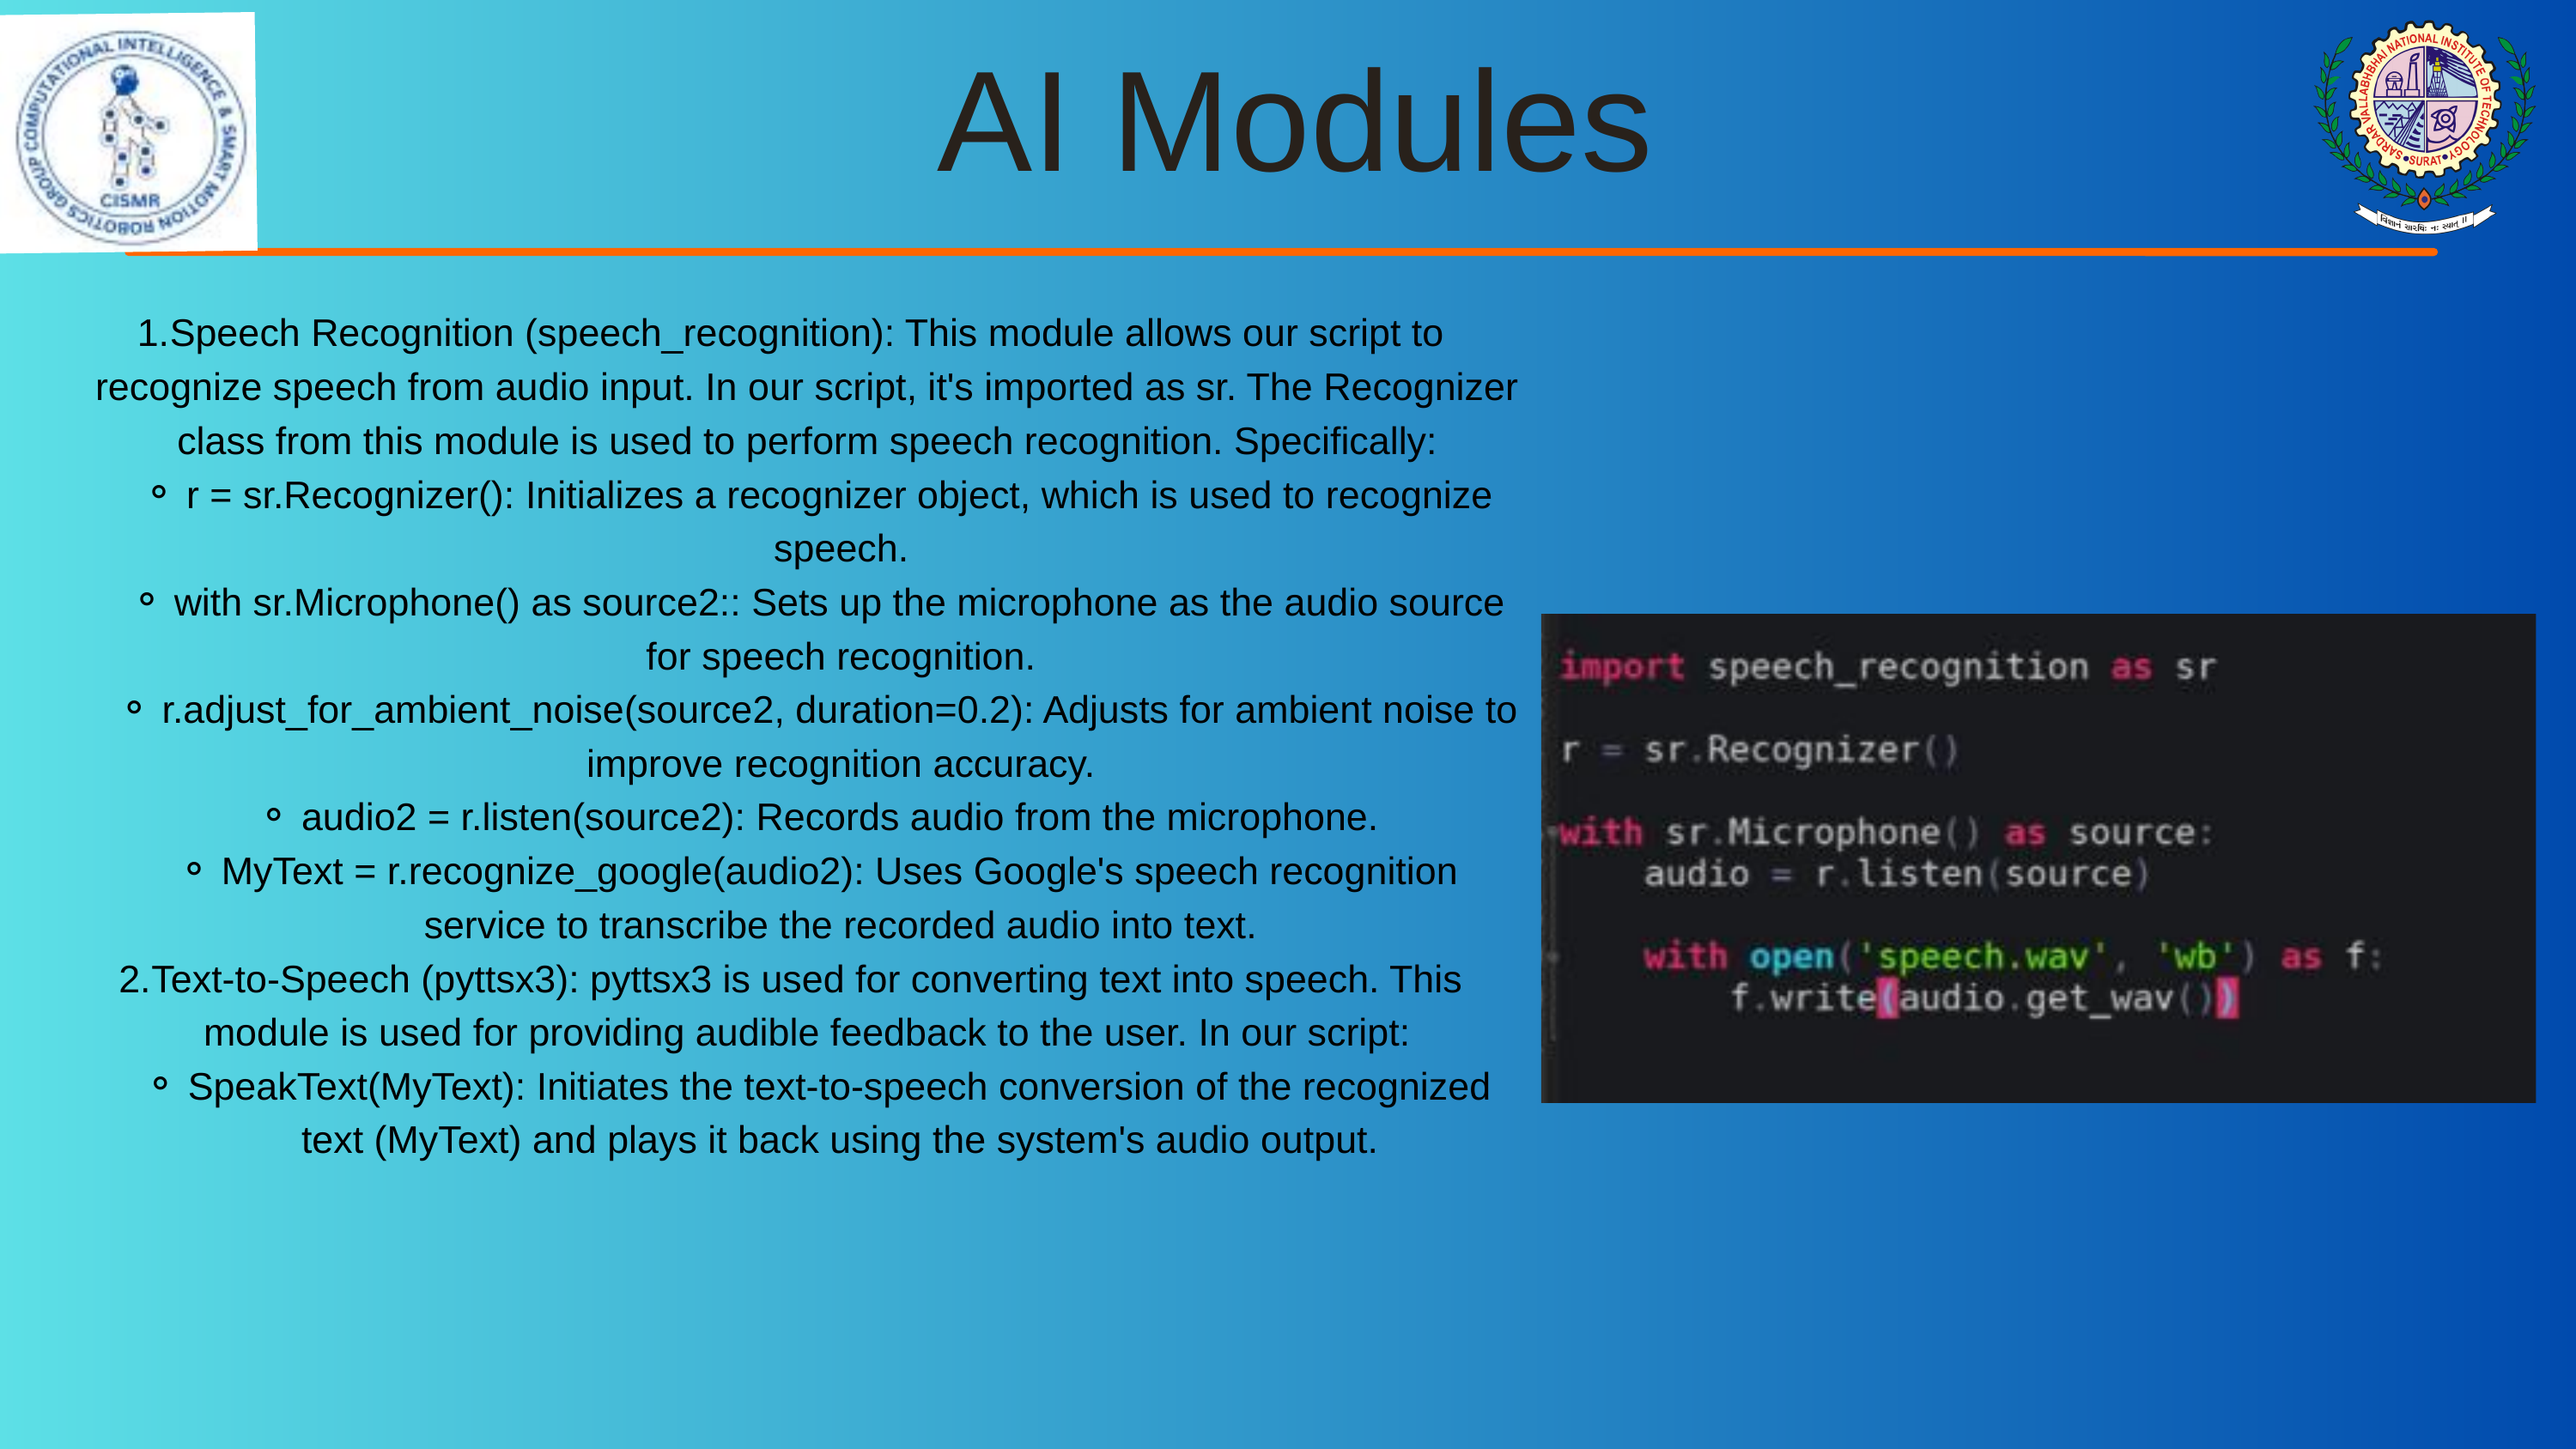

AI Modules

Speech Recognition (speech_recognition): This module allows our script to recognize speech from audio input. In our script, it's imported as sr. The Recognizer class from this module is used to perform speech recognition. Specifically:
r = sr.Recognizer(): Initializes a recognizer object, which is used to recognize speech.
with sr.Microphone() as source2:: Sets up the microphone as the audio source for speech recognition.
r.adjust_for_ambient_noise(source2, duration=0.2): Adjusts for ambient noise to improve recognition accuracy.
audio2 = r.listen(source2): Records audio from the microphone.
MyText = r.recognize_google(audio2): Uses Google's speech recognition service to transcribe the recorded audio into text.
Text-to-Speech (pyttsx3): pyttsx3 is used for converting text into speech. This module is used for providing audible feedback to the user. In our script:
SpeakText(MyText): Initiates the text-to-speech conversion of the recognized text (MyText) and plays it back using the system's audio output.